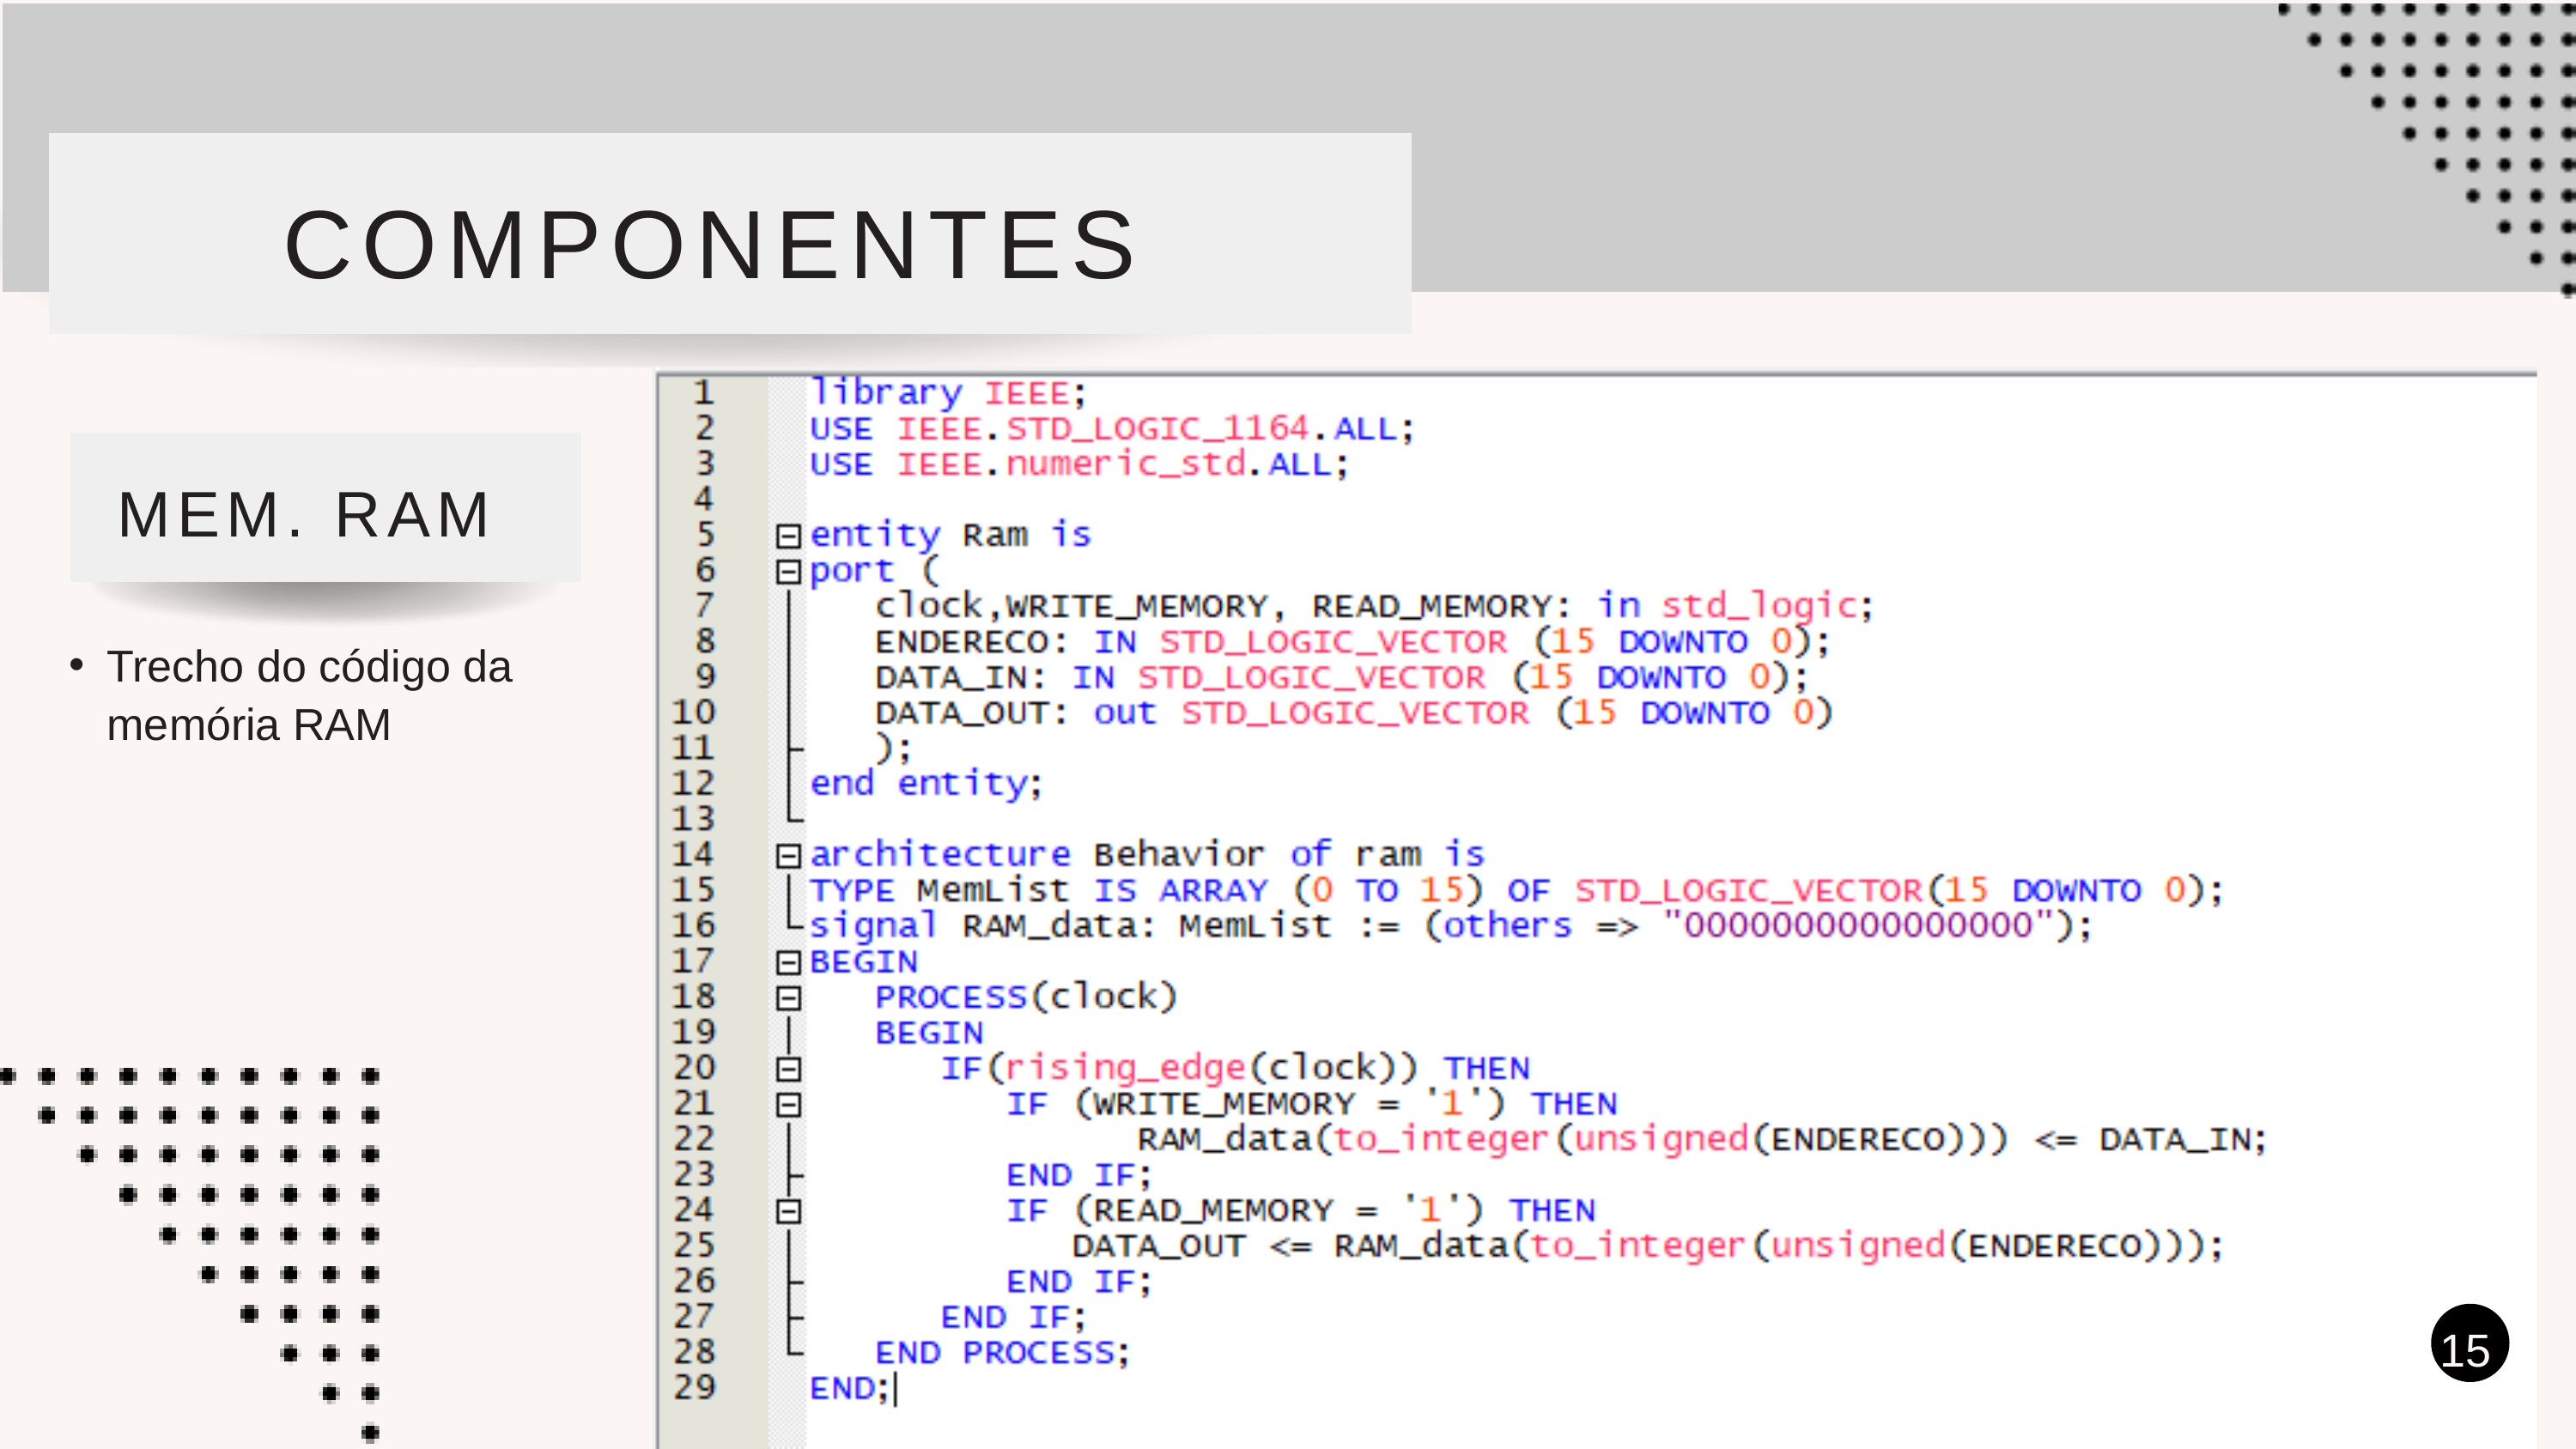

COMPONENTES

MEM. RAM

Trecho do código da memória RAM

15